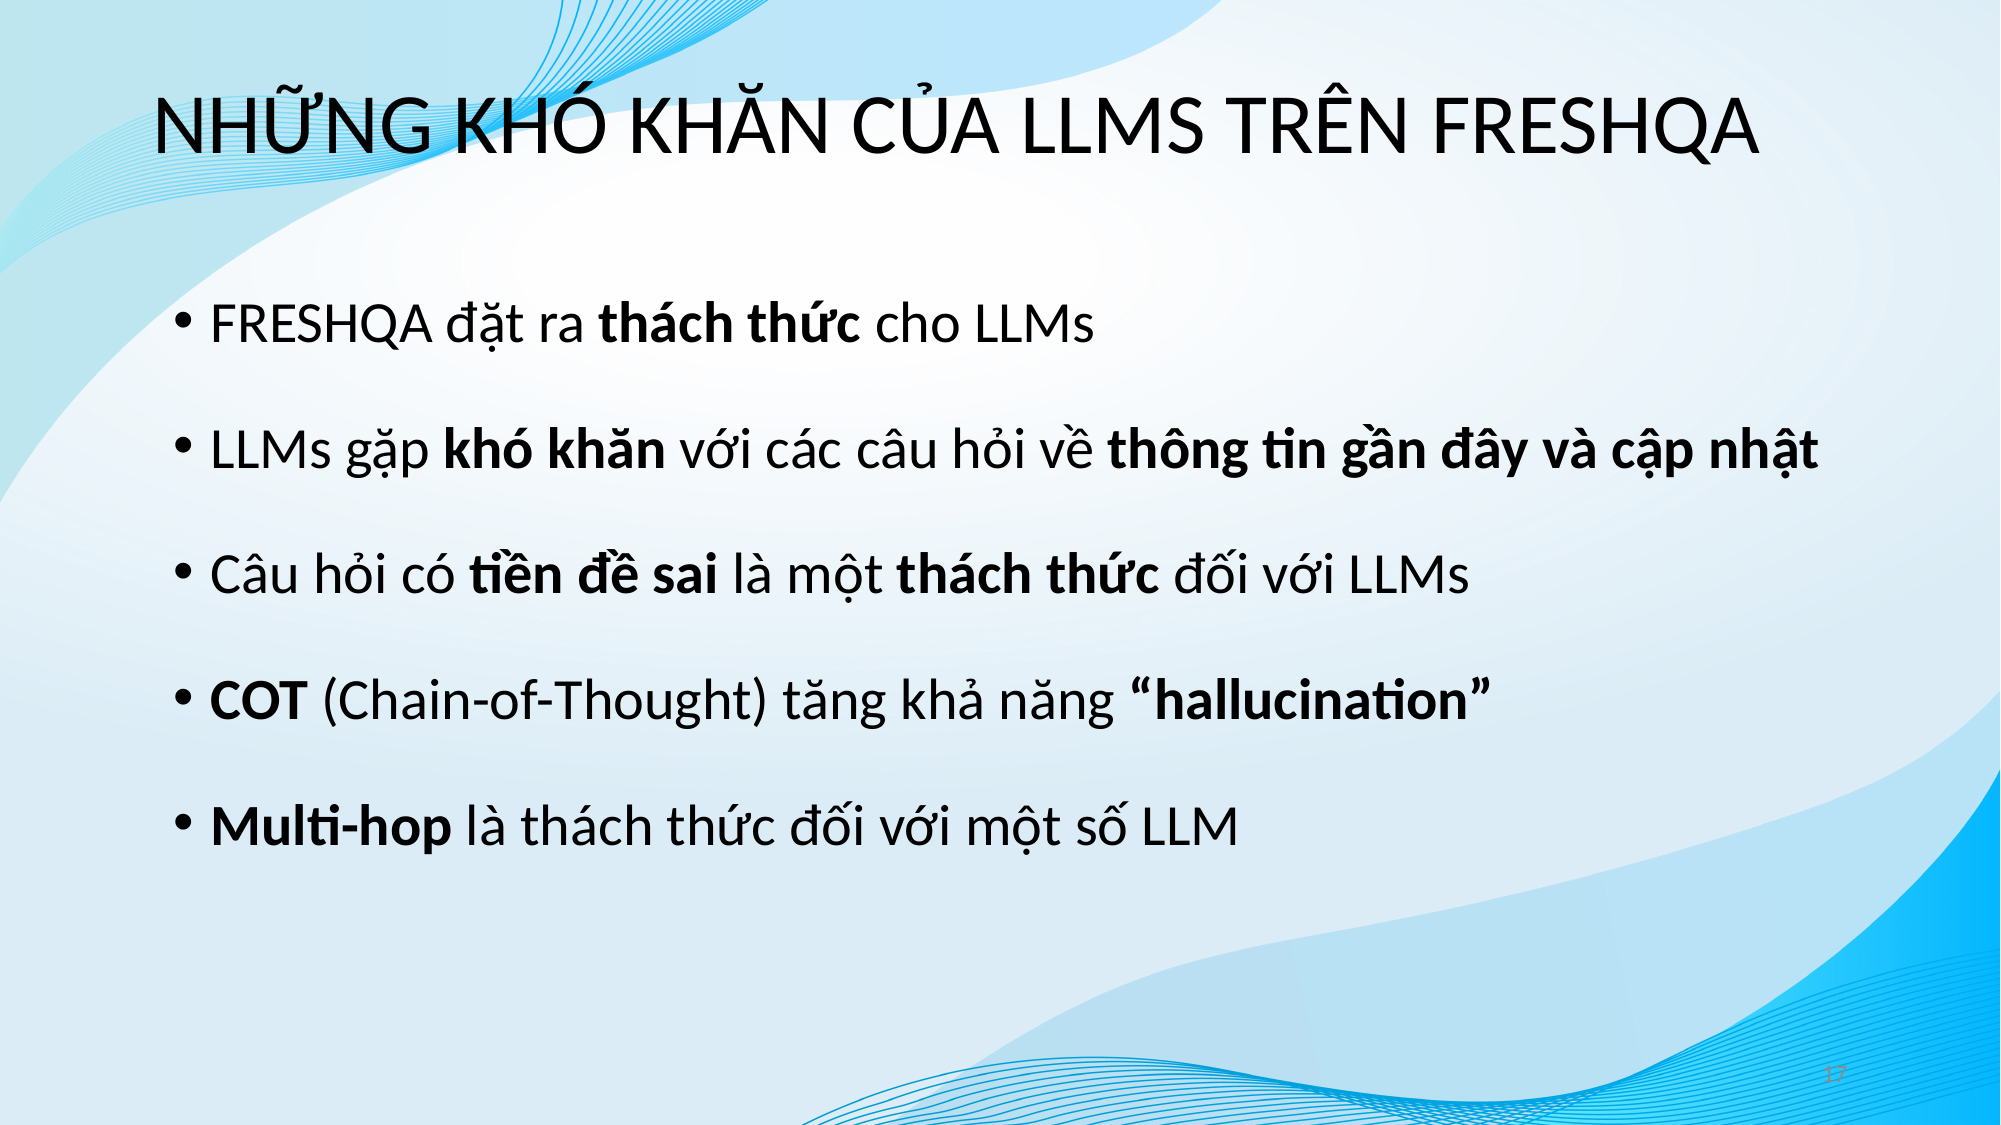

# NHỮNG KHÓ KHĂN CỦA LLMS TRÊN FRESHQA
FRESHQA đặt ra thách thức cho LLMs
LLMs gặp khó khăn với các câu hỏi về thông tin gần đây và cập nhật
Câu hỏi có tiền đề sai là một thách thức đối với LLMs
COT (Chain-of-Thought) tăng khả năng “hallucination”
Multi-hop là thách thức đối với một số LLM

17